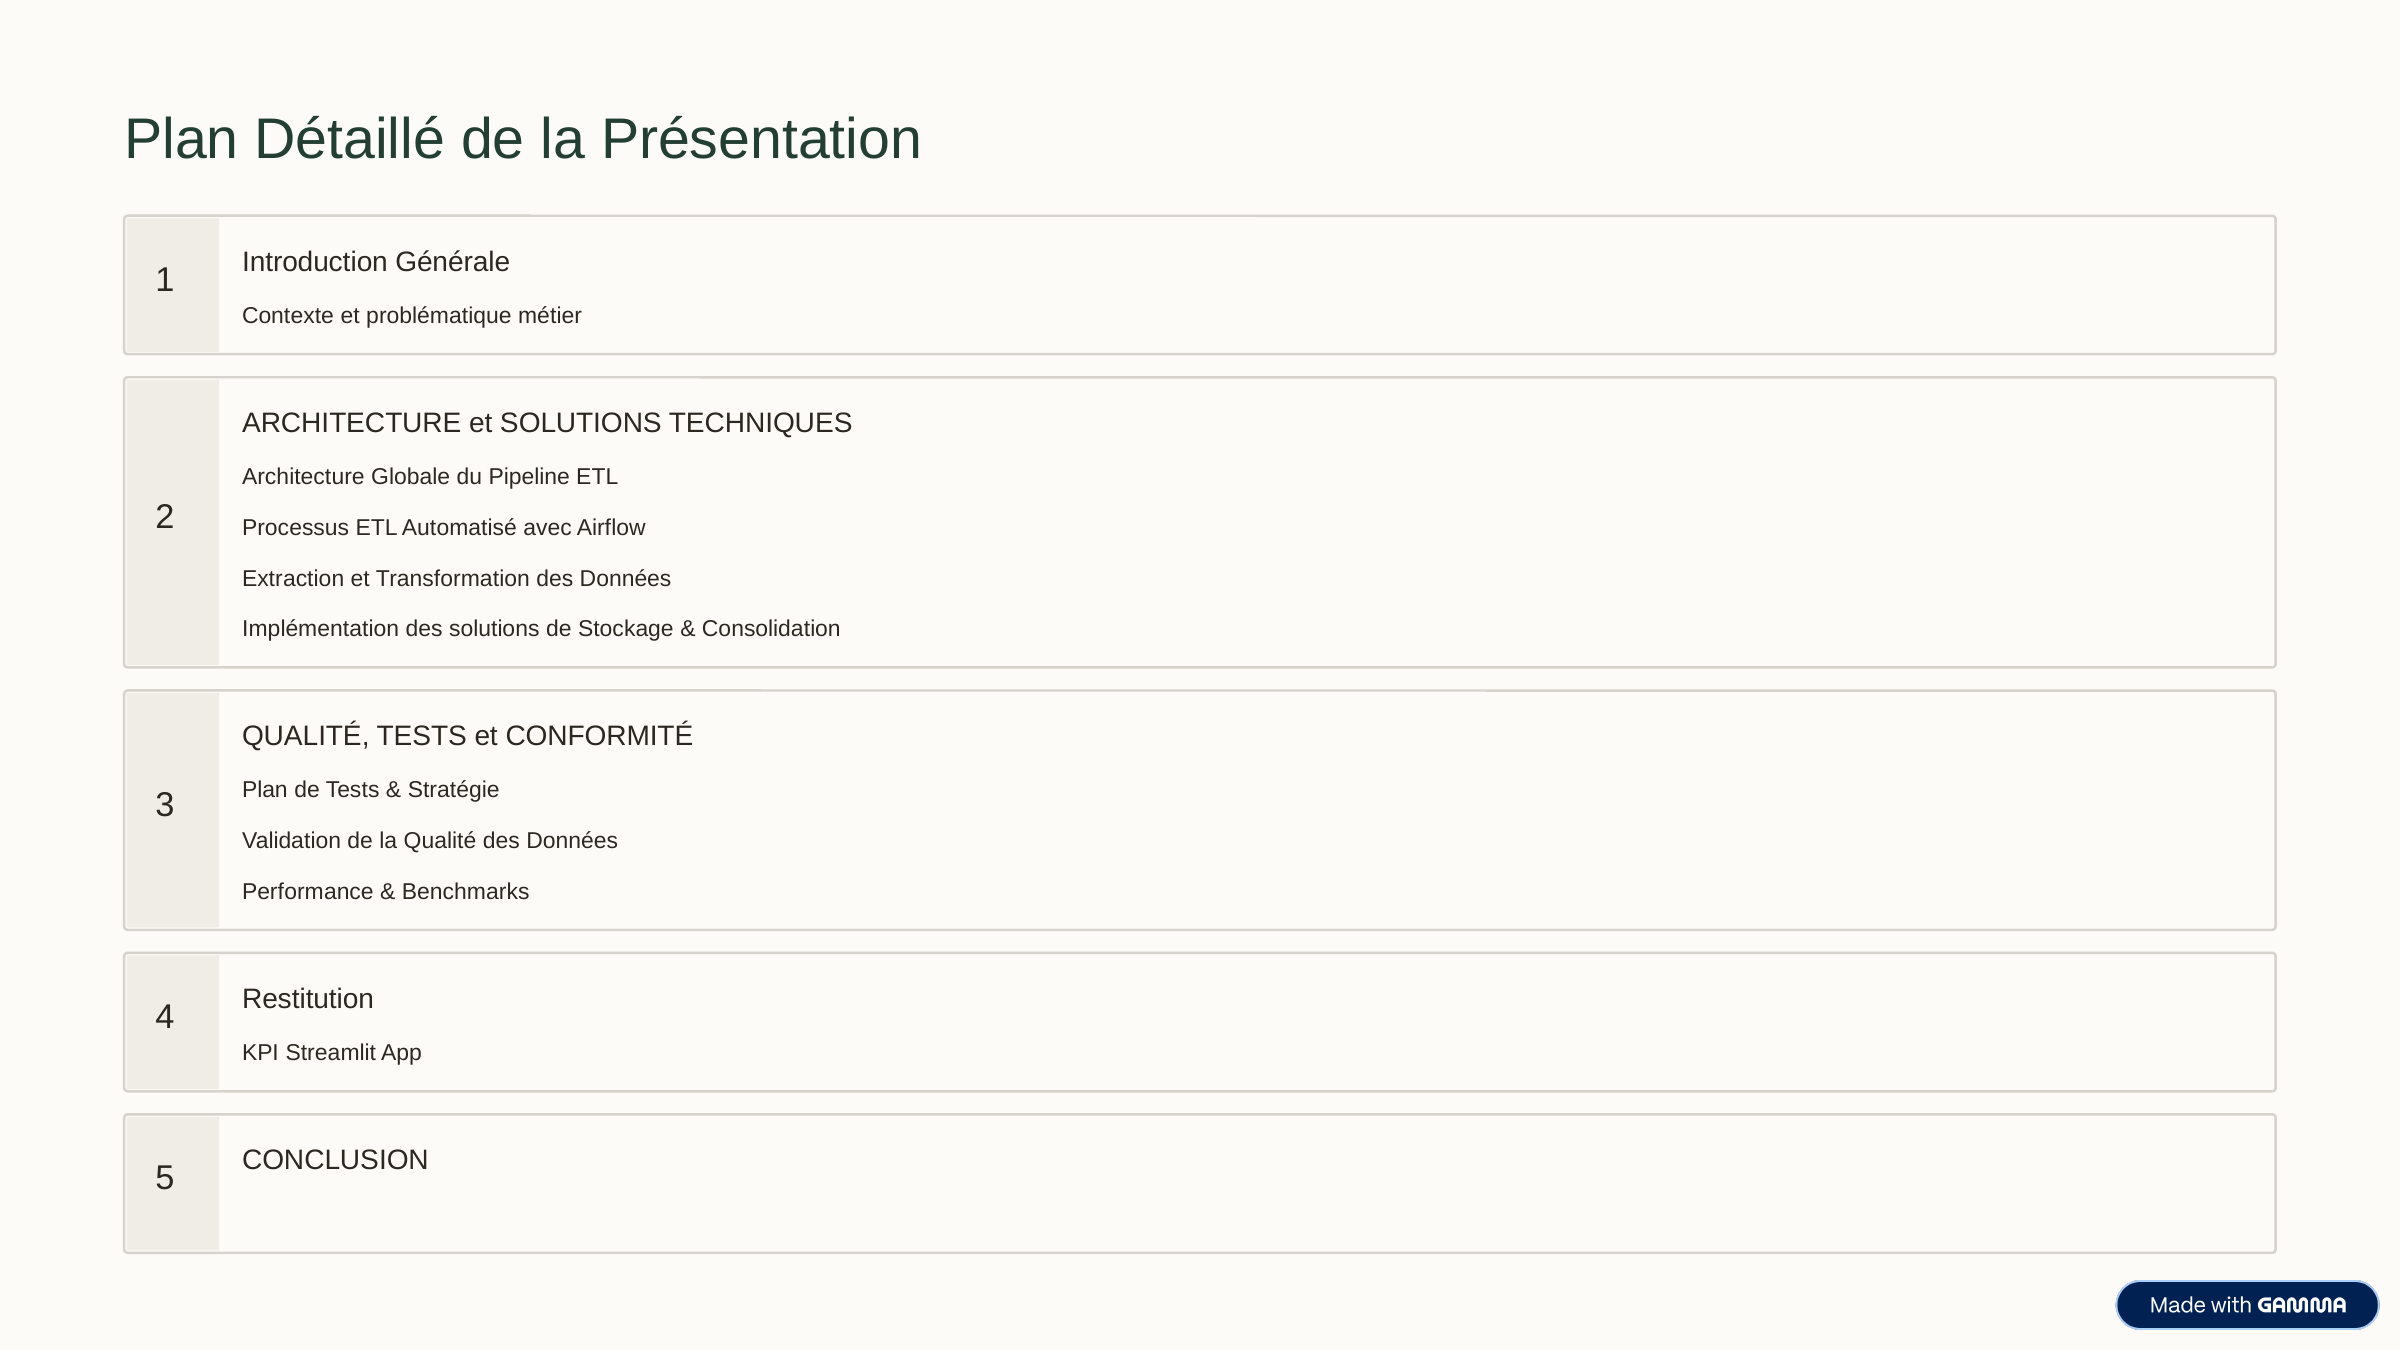

Plan Détaillé de la Présentation

Introduction Générale
1
Contexte et problématique métier

ARCHITECTURE et SOLUTIONS TECHNIQUES
Architecture Globale du Pipeline ETL
2
Processus ETL Automatisé avec Airflow
Extraction et Transformation des Données
Implémentation des solutions de Stockage & Consolidation

QUALITÉ, TESTS et CONFORMITÉ
Plan de Tests & Stratégie
3
Validation de la Qualité des Données
Performance & Benchmarks

Restitution
4
KPI Streamlit App

CONCLUSION
5